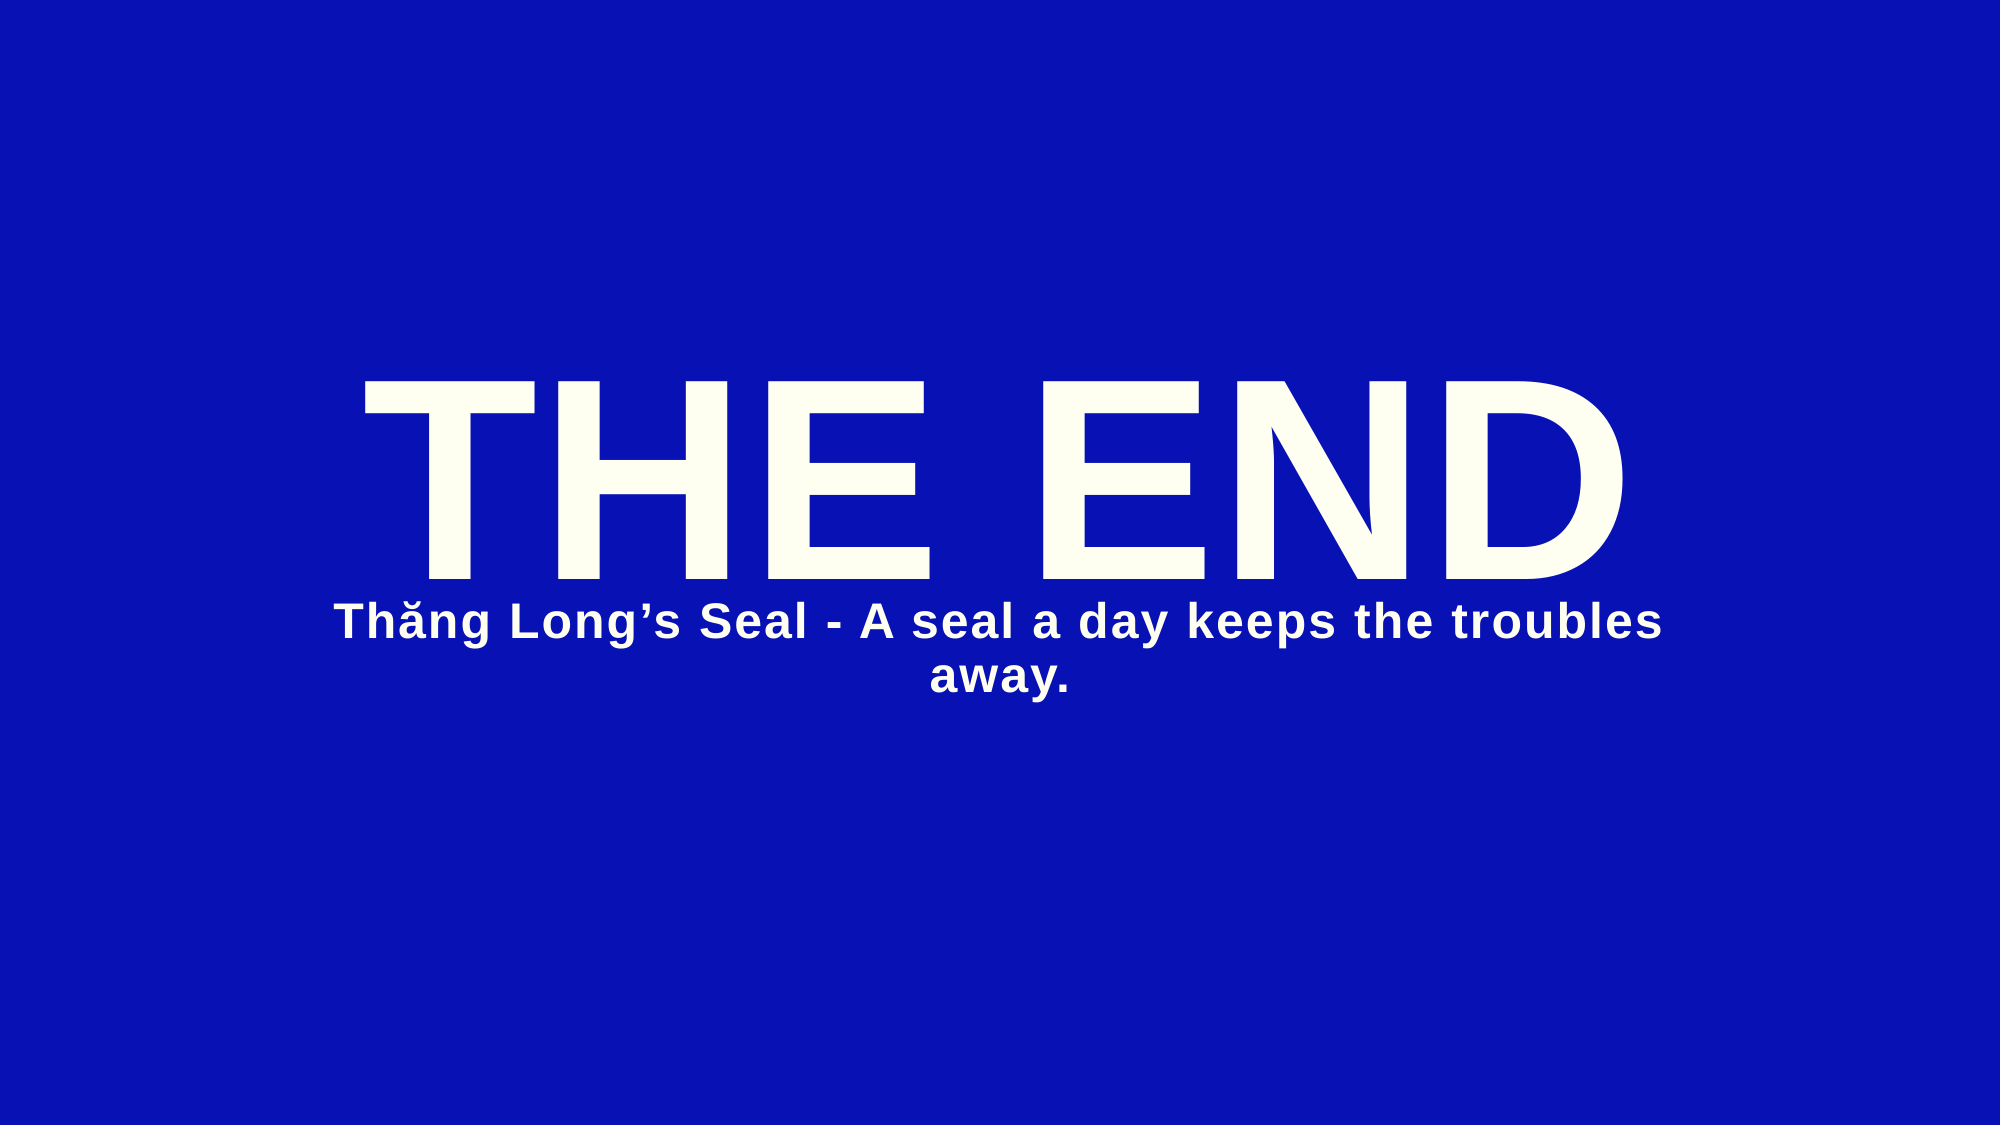

# THE END
Thăng Long’s Seal - A seal a day keeps the troubles away.